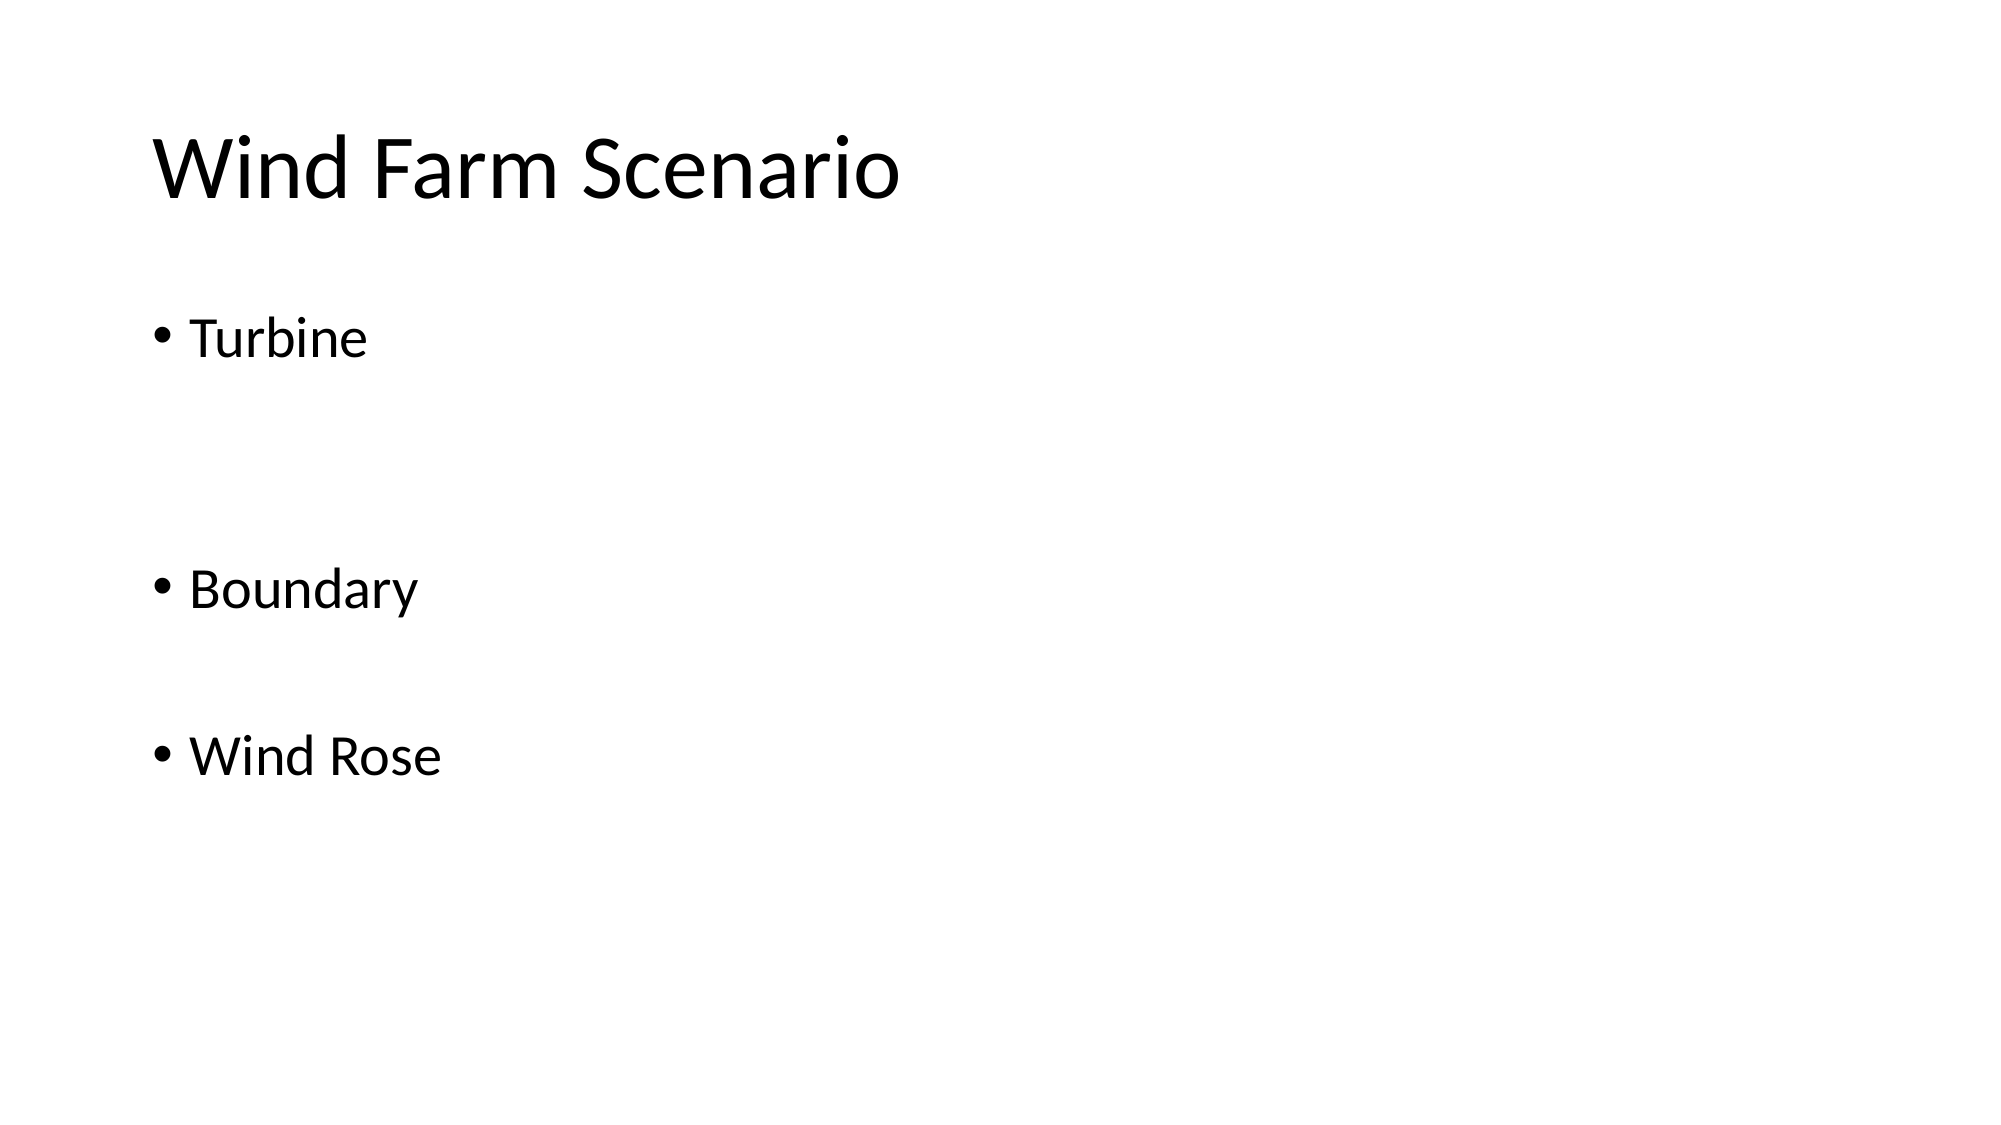

# Wind Farm Scenario
Turbine

Boundary

Wind Rose